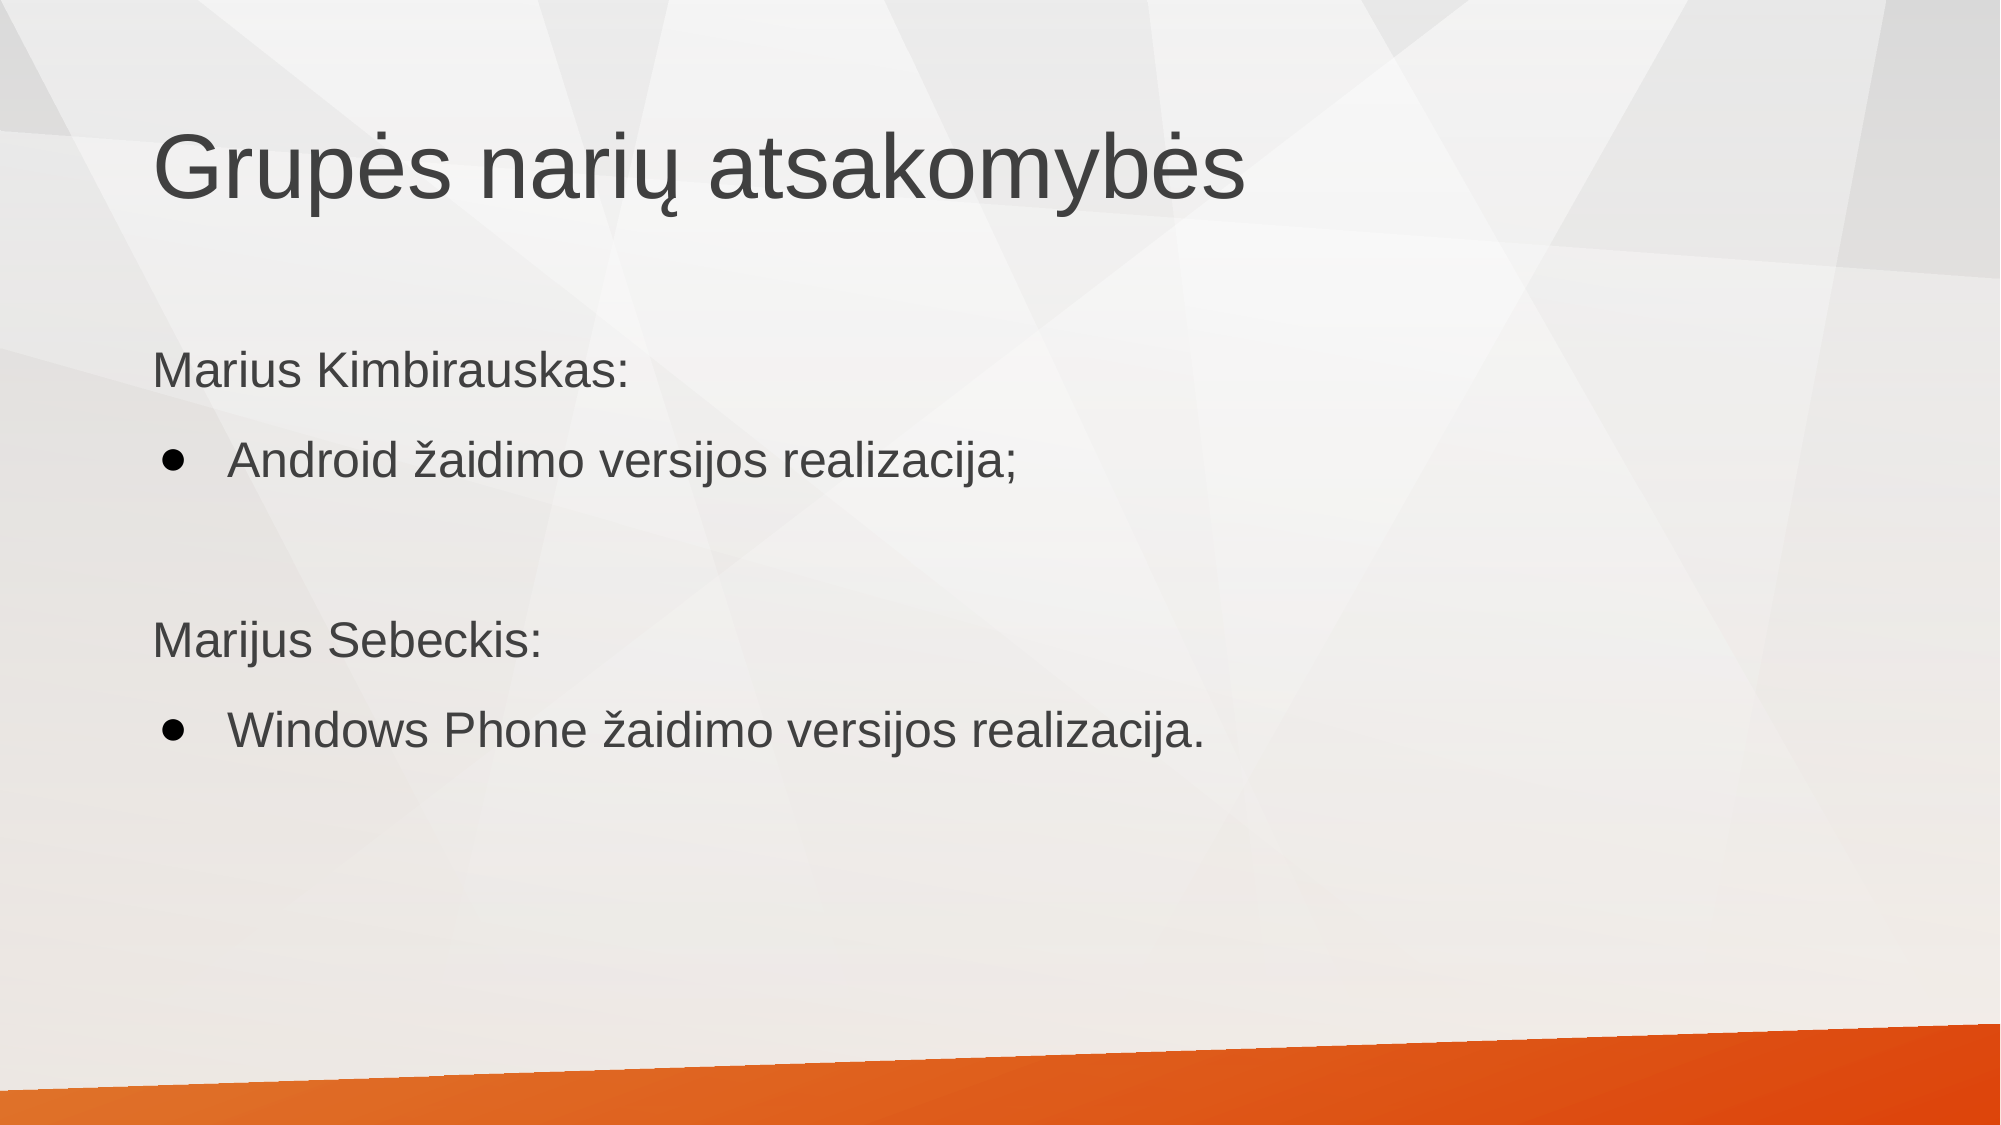

# Grupės narių atsakomybės
Marius Kimbirauskas:
Android žaidimo versijos realizacija;

Marijus Sebeckis:
Windows Phone žaidimo versijos realizacija.